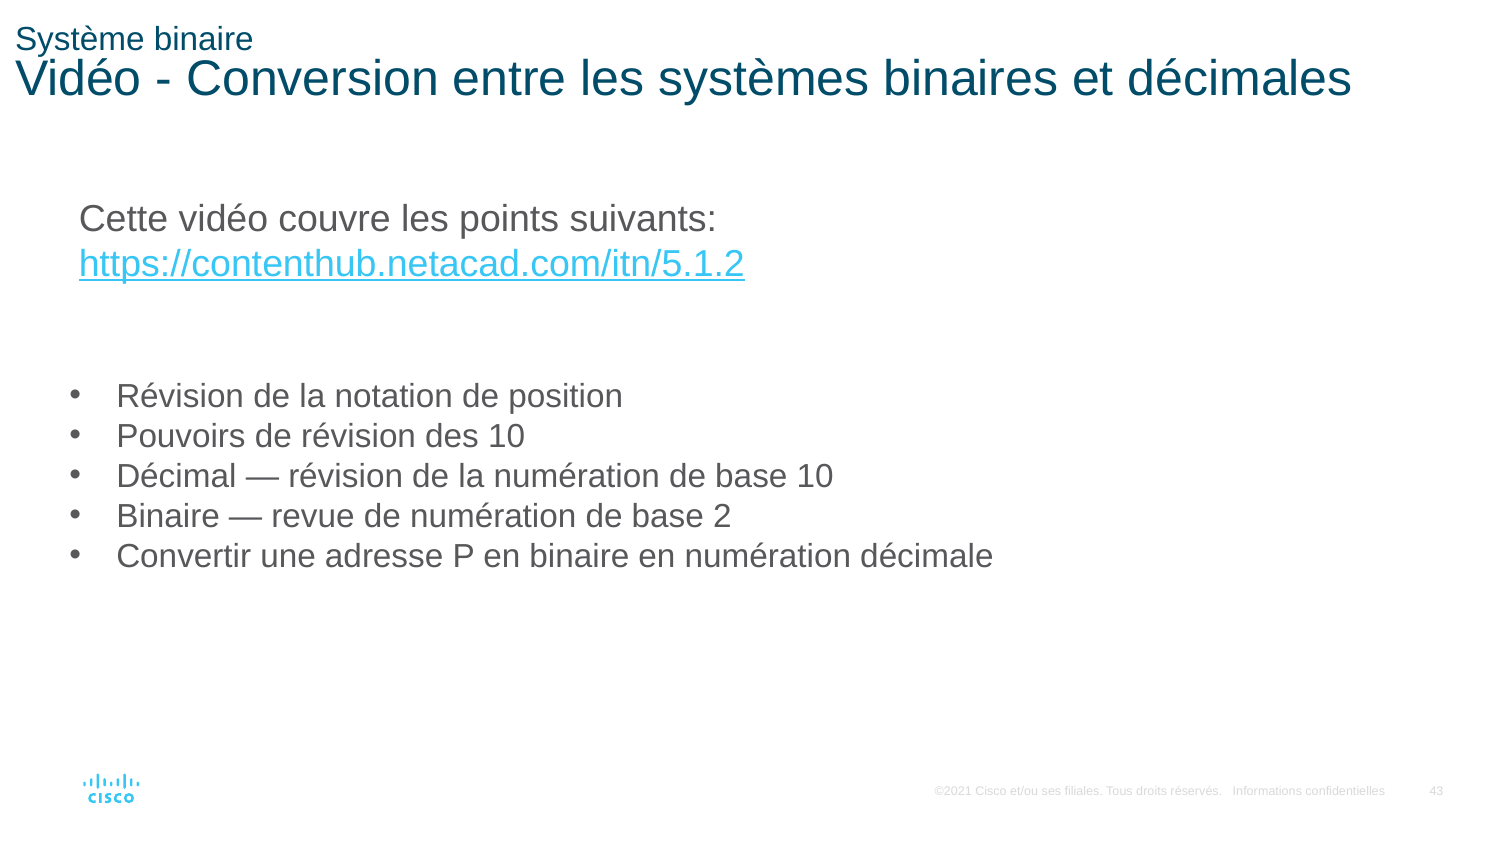

# Système binaire Vidéo - Conversion entre les systèmes binaires et décimales
Cette vidéo couvre les points suivants:
https://contenthub.netacad.com/itn/5.1.2

Révision de la notation de position
Pouvoirs de révision des 10
Décimal — révision de la numération de base 10
Binaire — revue de numération de base 2
Convertir une adresse P en binaire en numération décimale